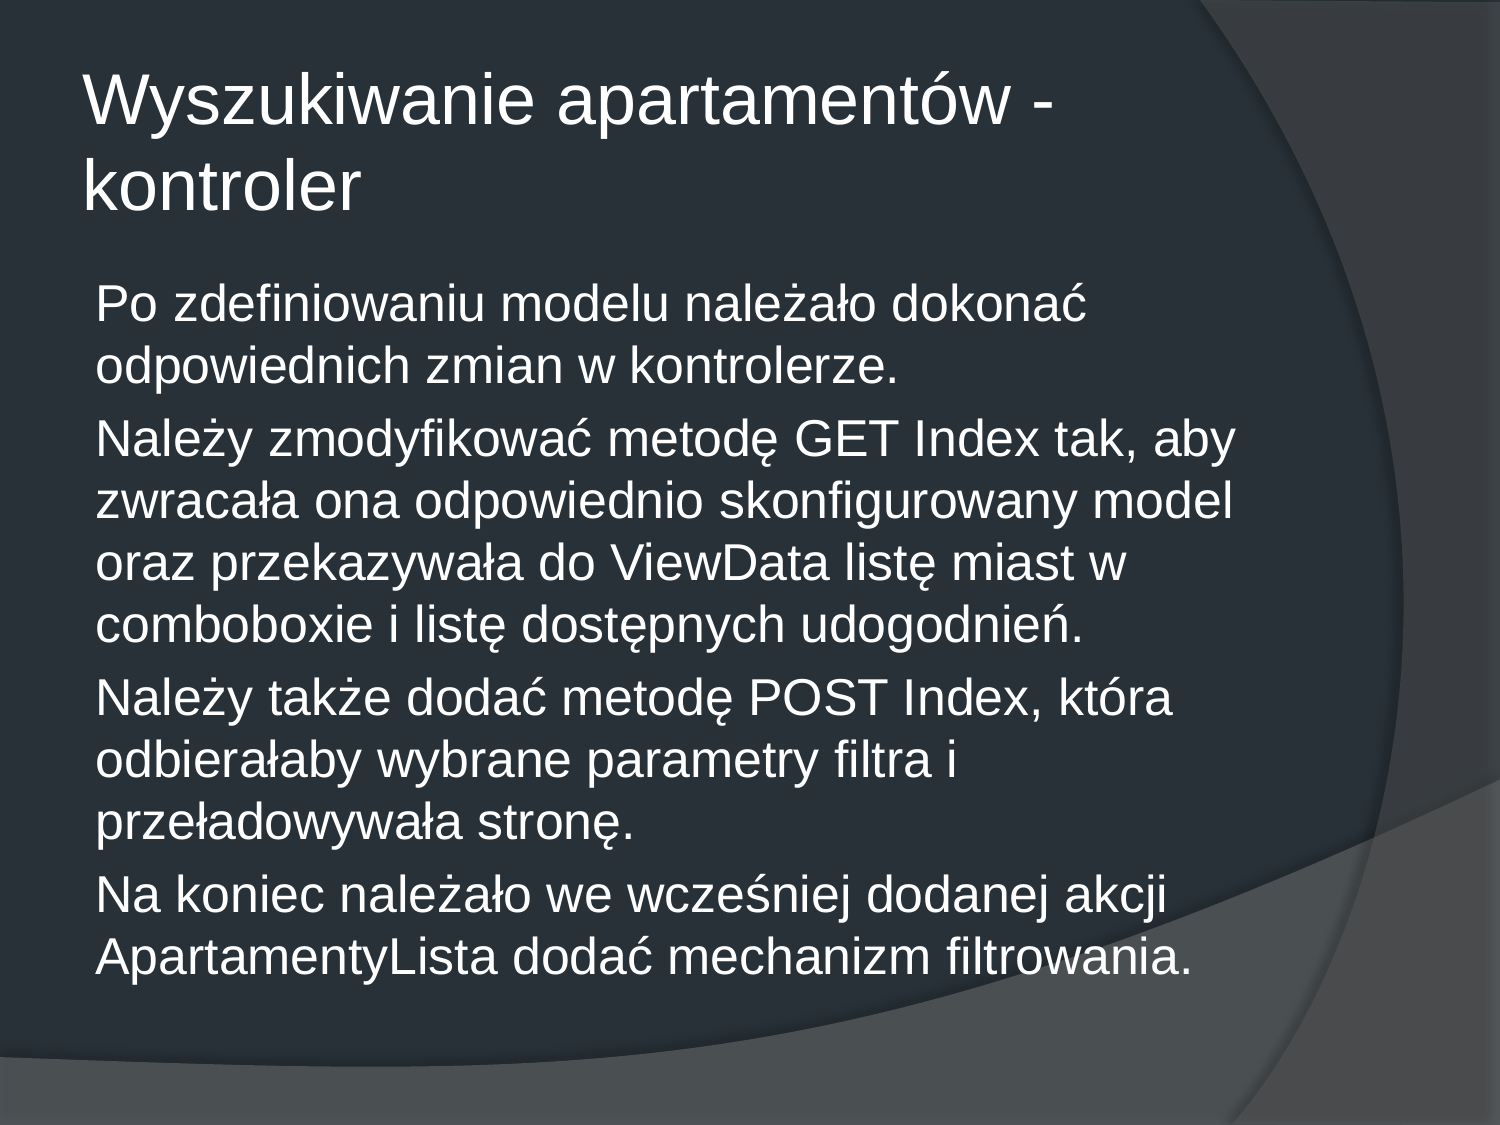

# Wyszukiwanie apartamentów - kontroler
Po zdefiniowaniu modelu należało dokonać odpowiednich zmian w kontrolerze.
Należy zmodyfikować metodę GET Index tak, aby zwracała ona odpowiednio skonfigurowany model oraz przekazywała do ViewData listę miast w comboboxie i listę dostępnych udogodnień.
Należy także dodać metodę POST Index, która odbierałaby wybrane parametry filtra i przeładowywała stronę.
Na koniec należało we wcześniej dodanej akcji ApartamentyLista dodać mechanizm filtrowania.